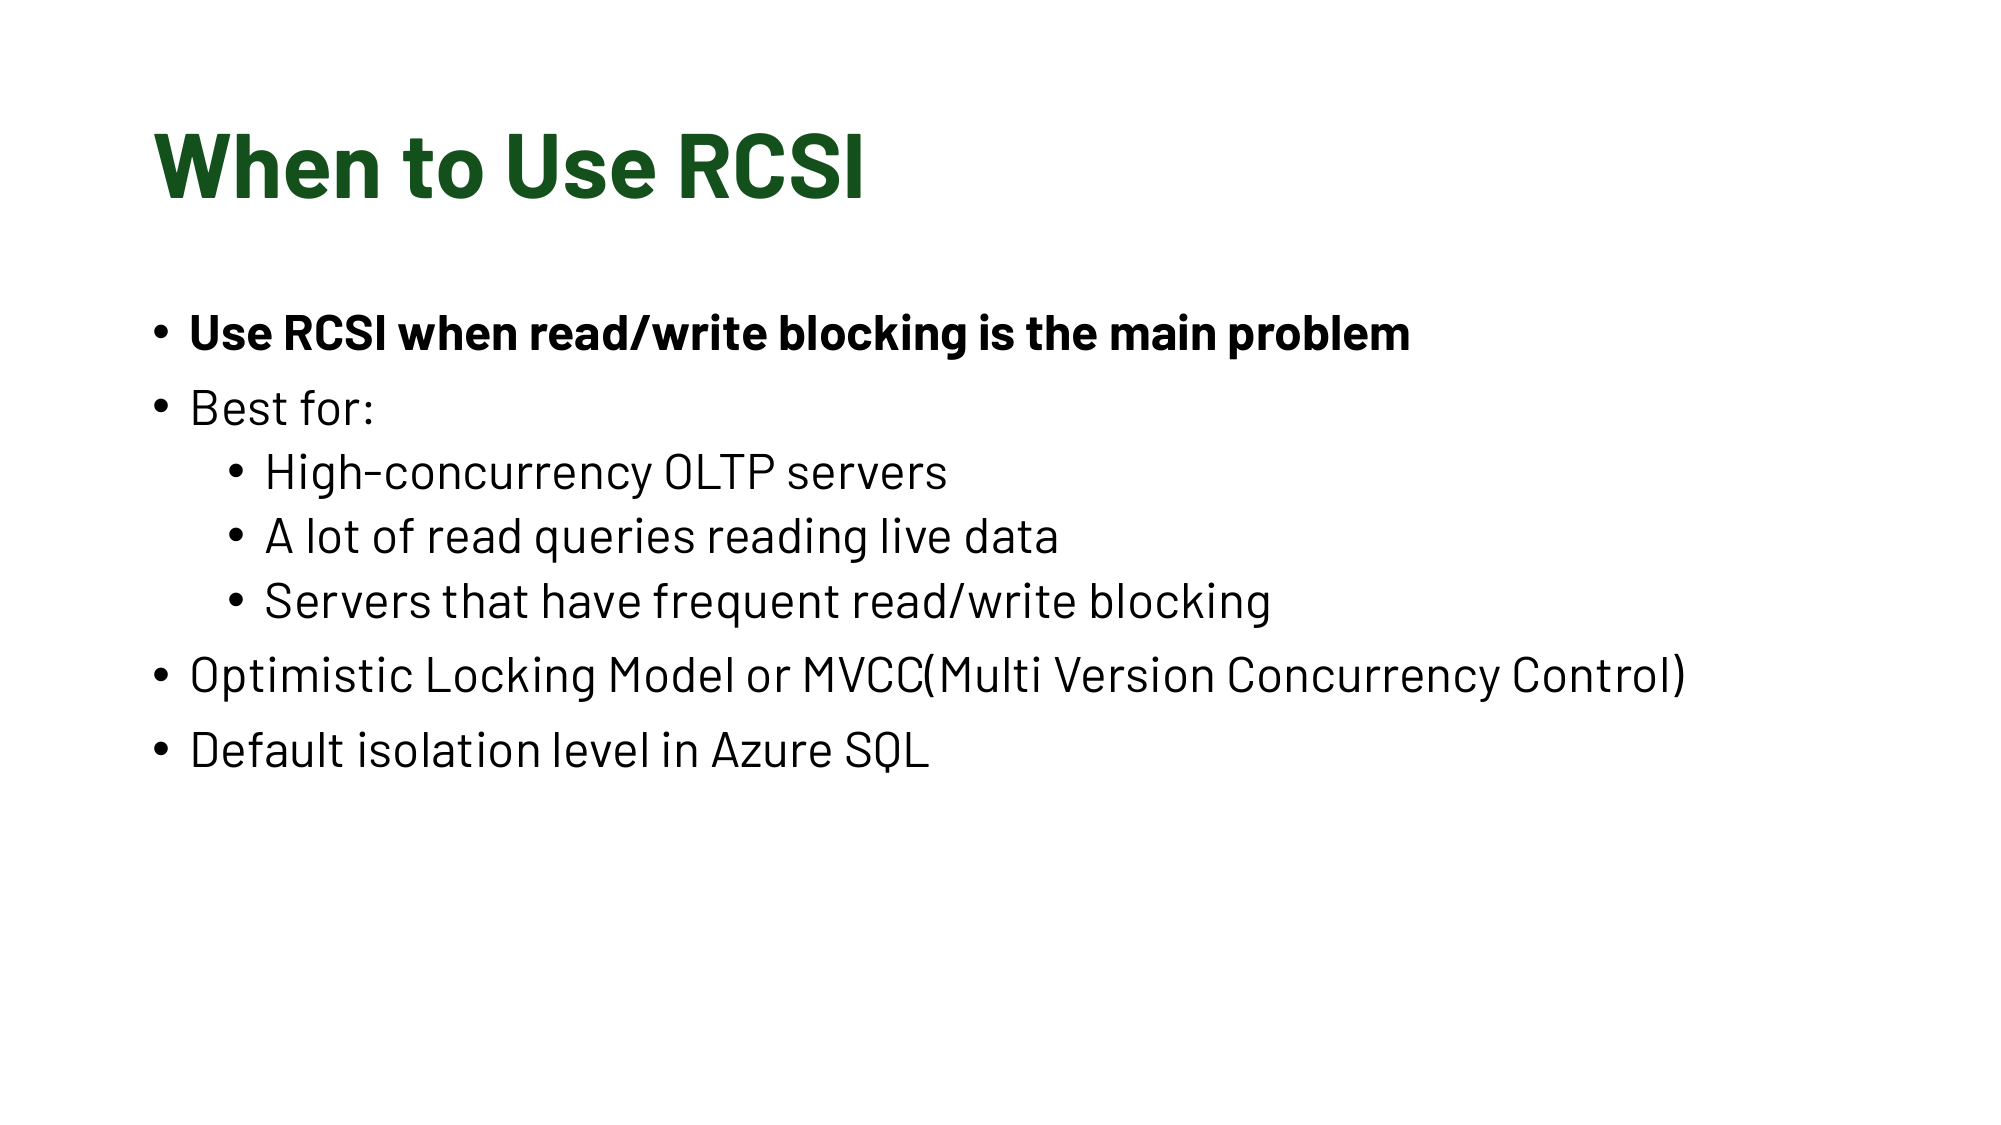

# When to Use RCSI
Use RCSI when read/write blocking is the main problem
Best for:
High-concurrency OLTP servers
A lot of read queries reading live data
Servers that have frequent read/write blocking
Optimistic Locking Model or MVCC(Multi Version Concurrency Control)
Default isolation level in Azure SQL